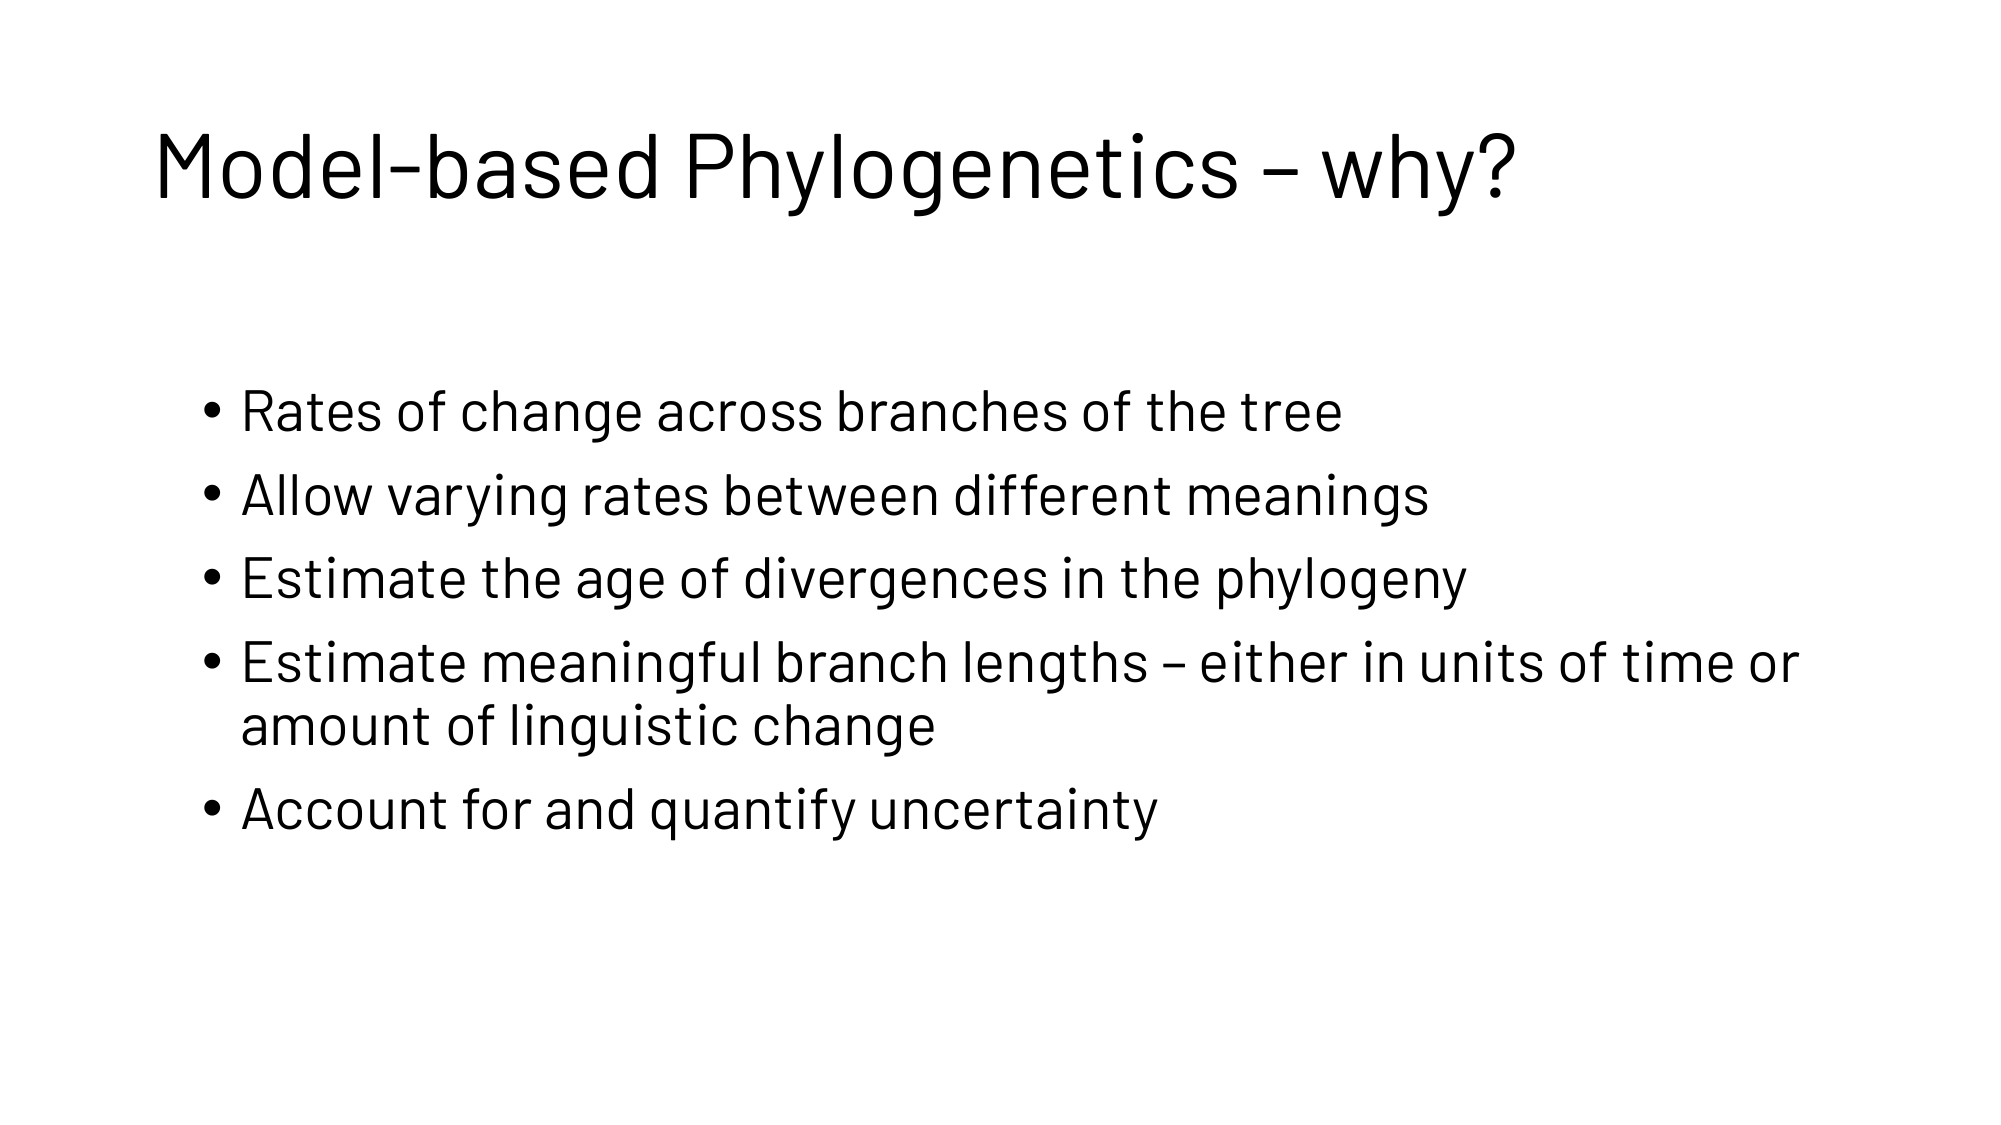

# Model-based Phylogenetics – why?
Rates of change across branches of the tree
Allow varying rates between different meanings
Estimate the age of divergences in the phylogeny
Estimate meaningful branch lengths – either in units of time or amount of linguistic change
Account for and quantify uncertainty